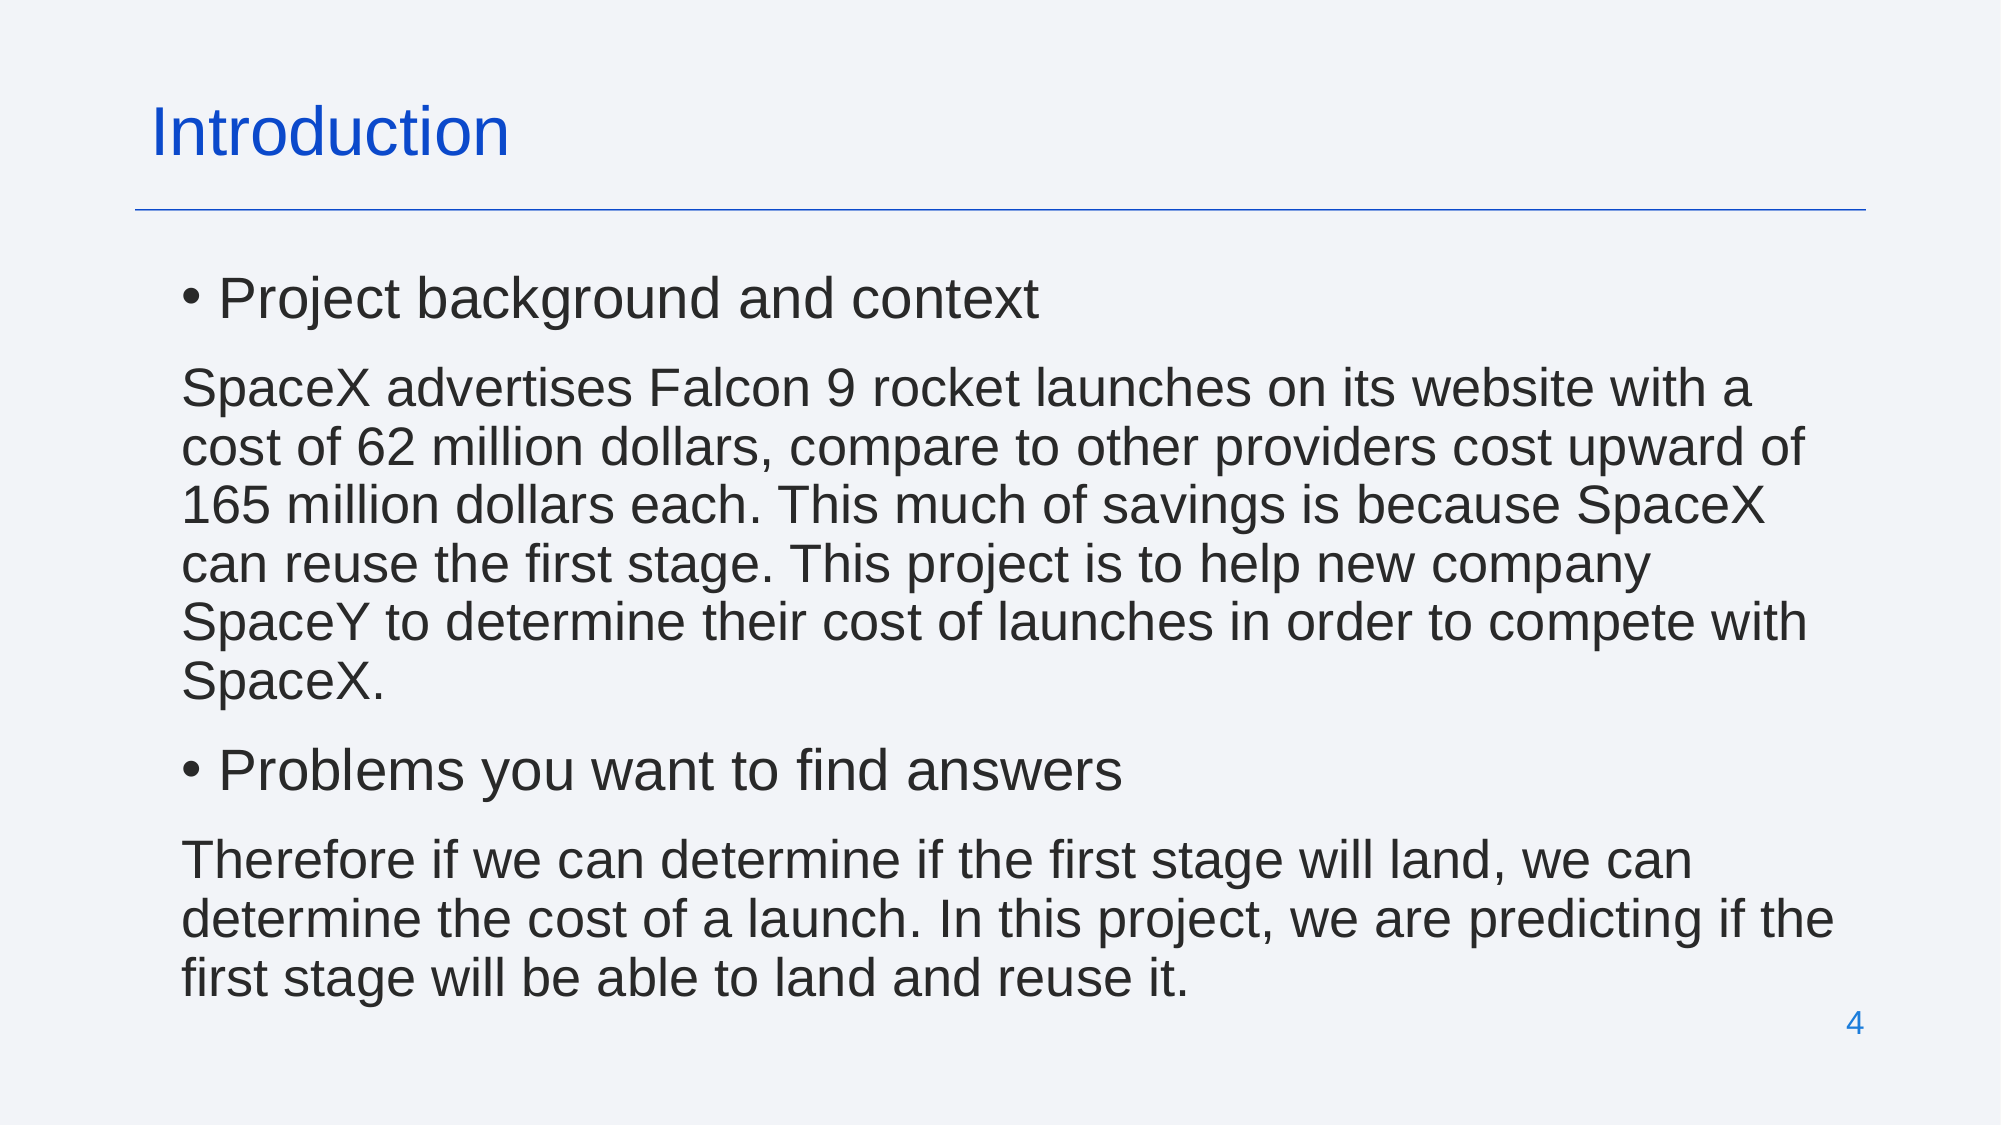

Introduction
Project background and context
SpaceX advertises Falcon 9 rocket launches on its website with a cost of 62 million dollars, compare to other providers cost upward of 165 million dollars each. This much of savings is because SpaceX can reuse the first stage. This project is to help new company SpaceY to determine their cost of launches in order to compete with SpaceX.
Problems you want to find answers
Therefore if we can determine if the first stage will land, we can determine the cost of a launch. In this project, we are predicting if the first stage will be able to land and reuse it.
4